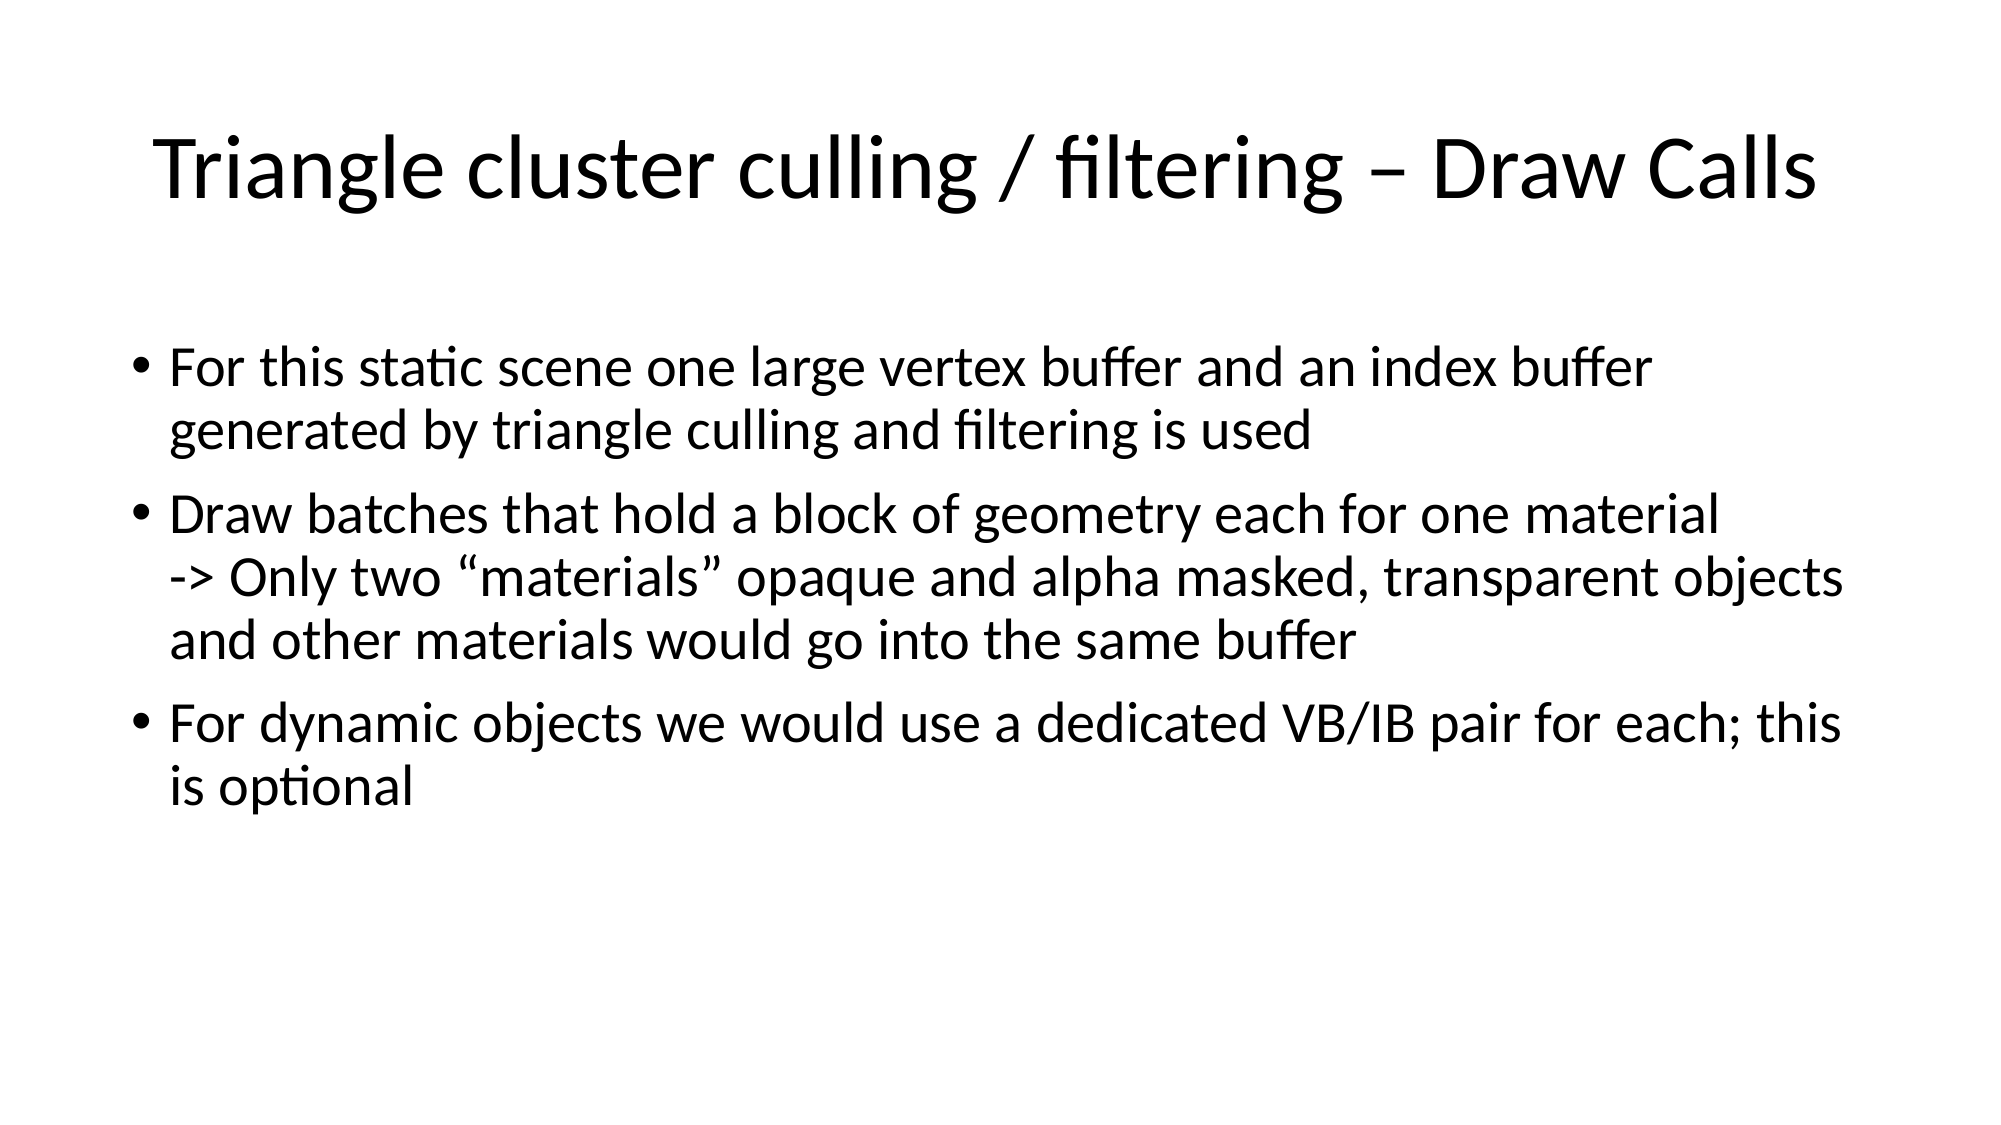

# Triangle cluster culling / filtering – Draw Calls
For this static scene one large vertex buffer and an index buffer generated by triangle culling and filtering is used
Draw batches that hold a block of geometry each for one material
-> Only two “materials” opaque and alpha masked, transparent objects and other materials would go into the same buffer
For dynamic objects we would use a dedicated VB/IB pair for each; this is optional